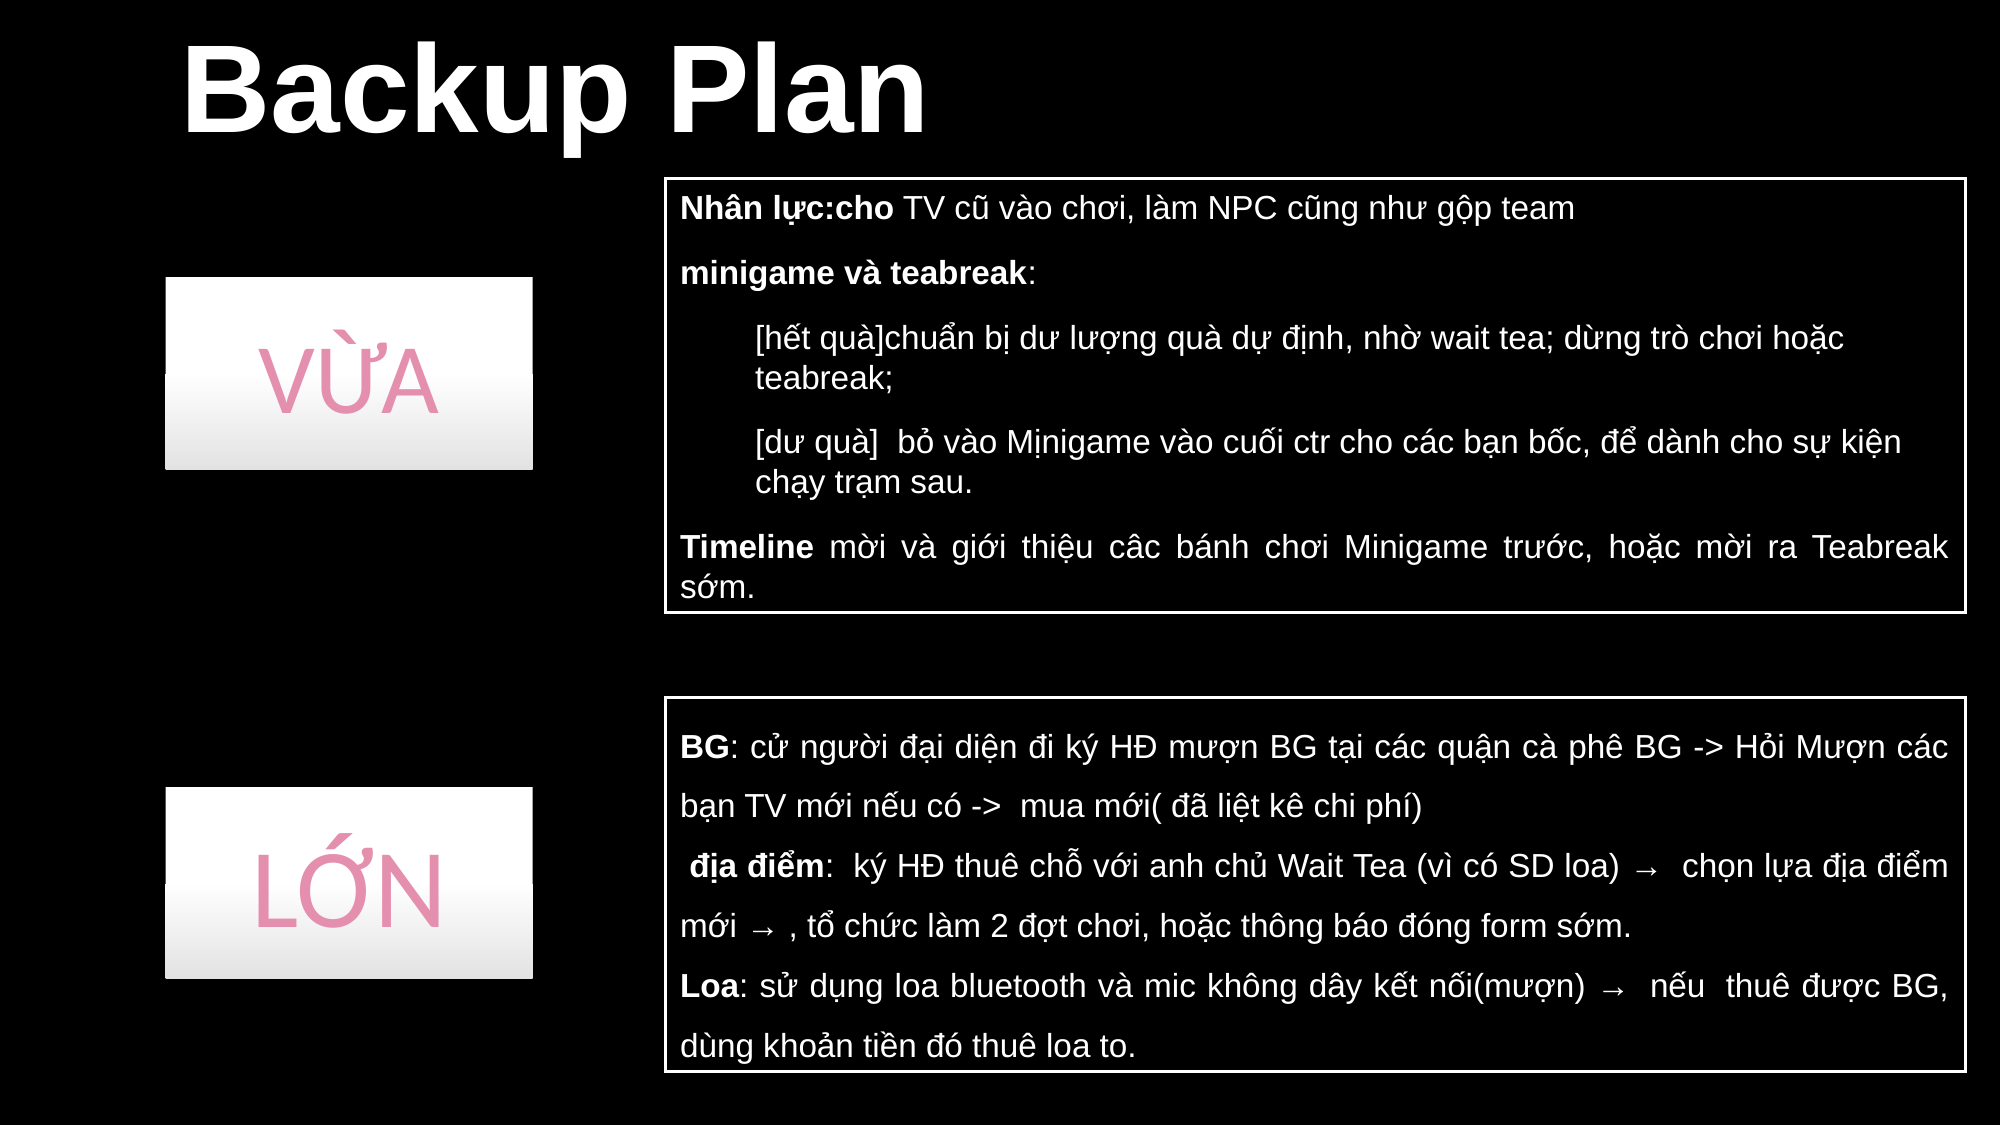

Backup Plan

Nhân lực:cho TV cũ vào chơi, làm NPC cũng như gộp team
minigame và teabreak:
[hết quà]chuẩn bị dư lượng quà dự định, nhờ wait tea; dừng trò chơi hoặc teabreak;
[dư quà]  bỏ vào Mịnigame vào cuối ctr cho các bạn bốc, để dành cho sự kiện chạy trạm sau.
Timeline mời và giới thiệu câc bánh chơi Minigame trước, hoặc mời ra Teabreak sớm.
VỪA
BG: cử người đại diện đi ký HĐ mượn BG tại các quận cà phê BG -> Hỏi Mượn các bạn TV mới nếu có ->  mua mới( đã liệt kê chi phí)
 địa điểm:  ký HĐ thuê chỗ với anh chủ Wait Tea (vì có SD loa) →  chọn lựa địa điểm mới → , tổ chức làm 2 đợt chơi, hoặc thông báo đóng form sớm.
Loa: sử dụng loa bluetooth và mic không dây kết nối(mượn) →  nếu  thuê được BG, dùng khoản tiền đó thuê loa to.
LỚN